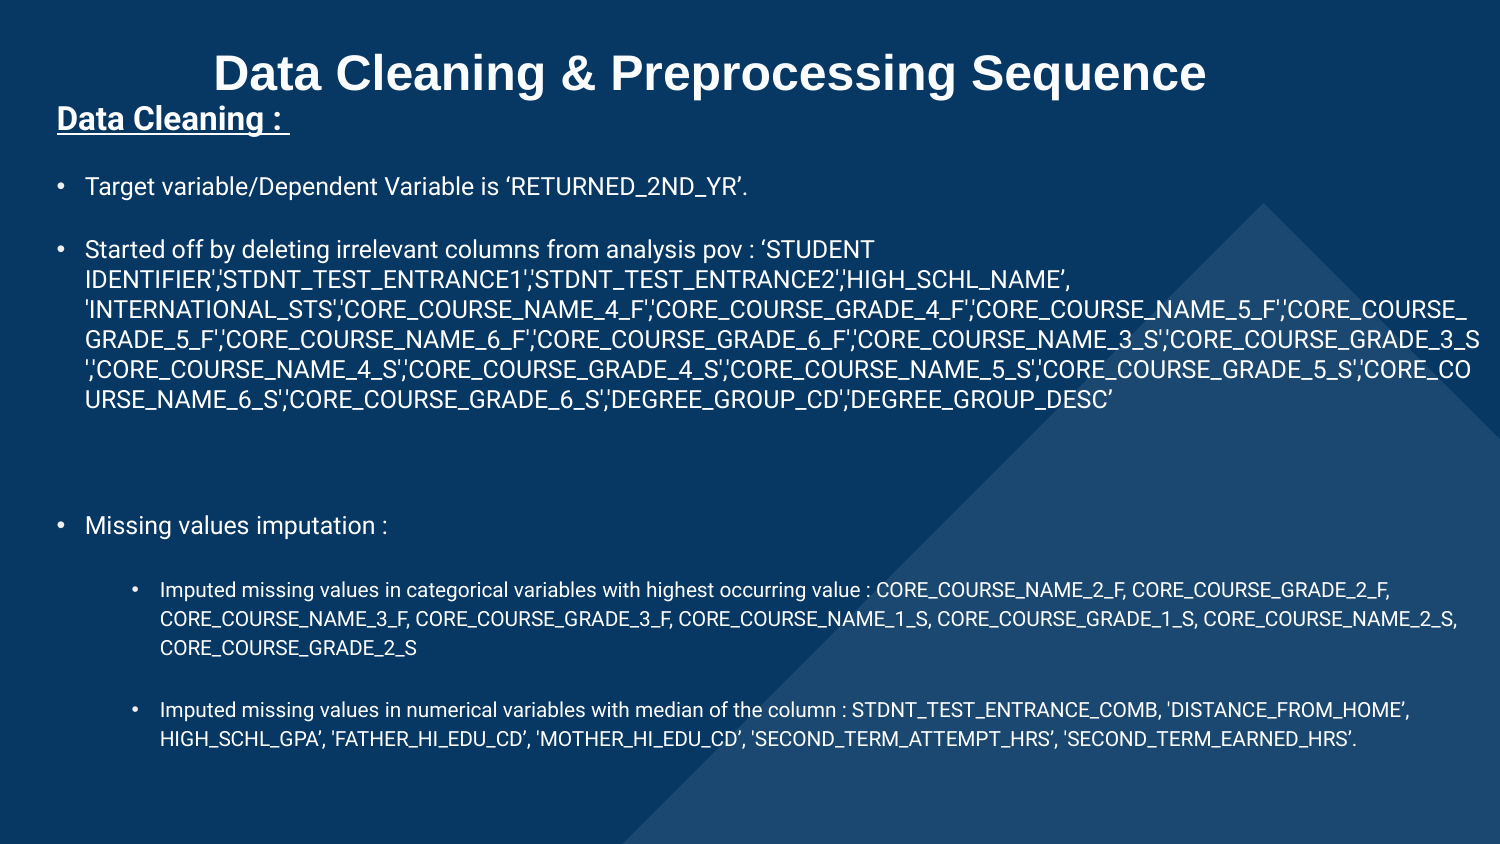

Data Cleaning & Preprocessing Sequence

Data Cleaning :
Target variable/Dependent Variable is ‘RETURNED_2ND_YR’.
Started off by deleting irrelevant columns from analysis pov : ‘STUDENT IDENTIFIER','STDNT_TEST_ENTRANCE1','STDNT_TEST_ENTRANCE2','HIGH_SCHL_NAME’, 'INTERNATIONAL_STS','CORE_COURSE_NAME_4_F','CORE_COURSE_GRADE_4_F','CORE_COURSE_NAME_5_F','CORE_COURSE_GRADE_5_F','CORE_COURSE_NAME_6_F','CORE_COURSE_GRADE_6_F','CORE_COURSE_NAME_3_S','CORE_COURSE_GRADE_3_S','CORE_COURSE_NAME_4_S','CORE_COURSE_GRADE_4_S','CORE_COURSE_NAME_5_S','CORE_COURSE_GRADE_5_S','CORE_COURSE_NAME_6_S','CORE_COURSE_GRADE_6_S','DEGREE_GROUP_CD','DEGREE_GROUP_DESC’

Missing values imputation :
Imputed missing values in categorical variables with highest occurring value : CORE_COURSE_NAME_2_F, CORE_COURSE_GRADE_2_F, CORE_COURSE_NAME_3_F, CORE_COURSE_GRADE_3_F, CORE_COURSE_NAME_1_S, CORE_COURSE_GRADE_1_S, CORE_COURSE_NAME_2_S, CORE_COURSE_GRADE_2_S
Imputed missing values in numerical variables with median of the column : STDNT_TEST_ENTRANCE_COMB, 'DISTANCE_FROM_HOME’, HIGH_SCHL_GPA’, 'FATHER_HI_EDU_CD’, 'MOTHER_HI_EDU_CD’, 'SECOND_TERM_ATTEMPT_HRS’, 'SECOND_TERM_EARNED_HRS’.